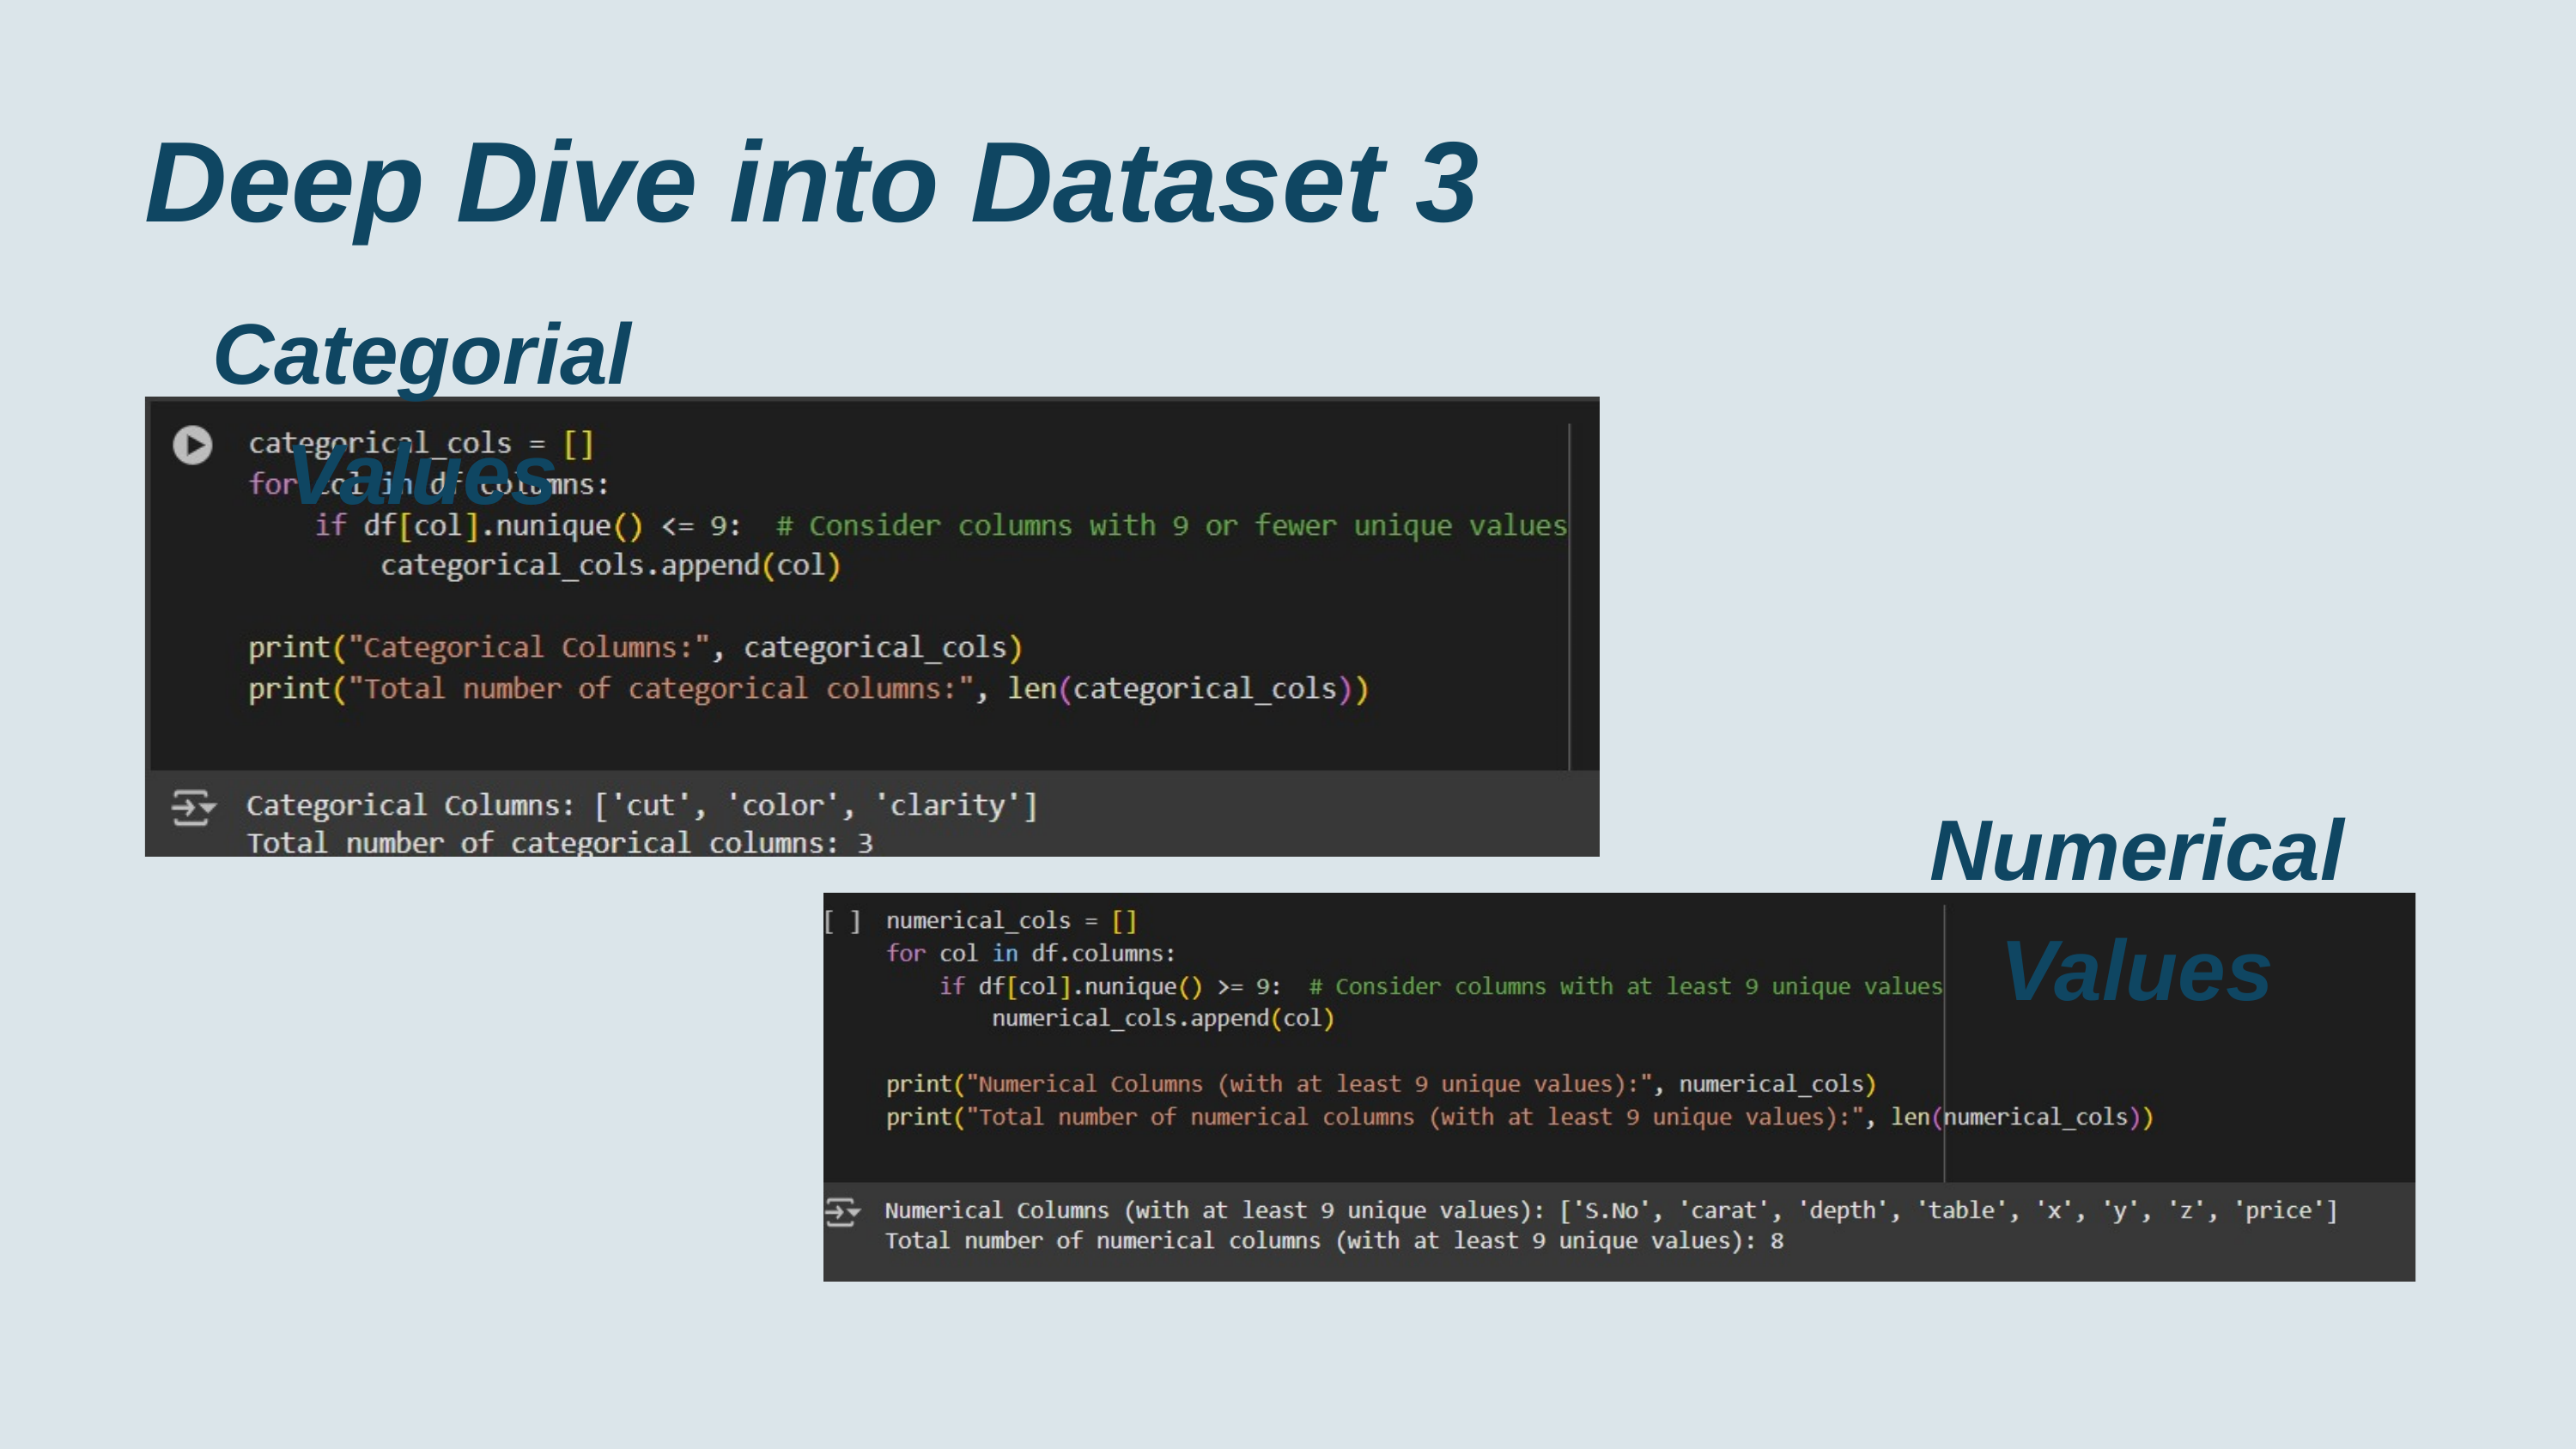

Deep Dive into Dataset 3
Categorial Values

Numerical Values